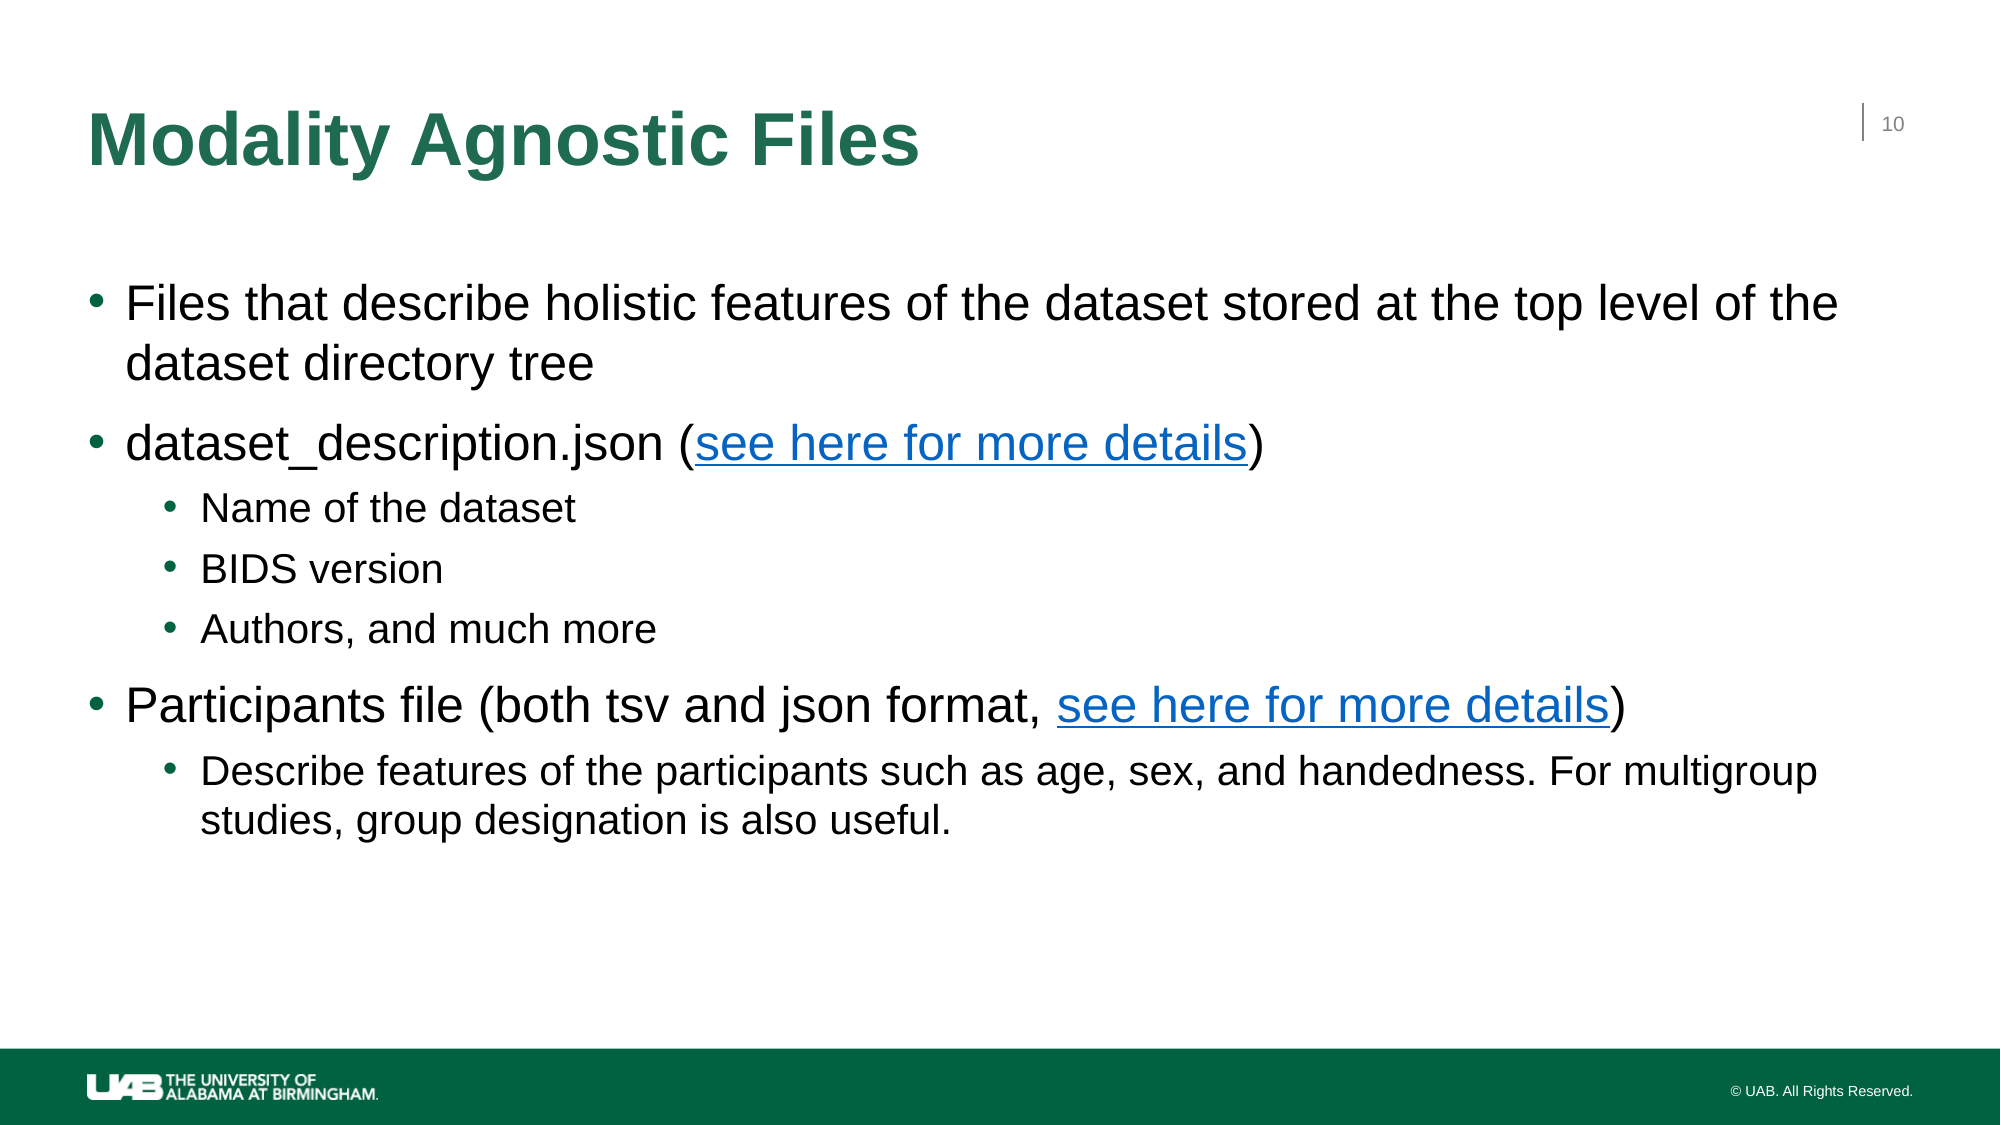

# Modality Agnostic Files
10
Files that describe holistic features of the dataset stored at the top level of the dataset directory tree
dataset_description.json (see here for more details)
Name of the dataset
BIDS version
Authors, and much more
Participants file (both tsv and json format, see here for more details)
Describe features of the participants such as age, sex, and handedness. For multigroup studies, group designation is also useful.